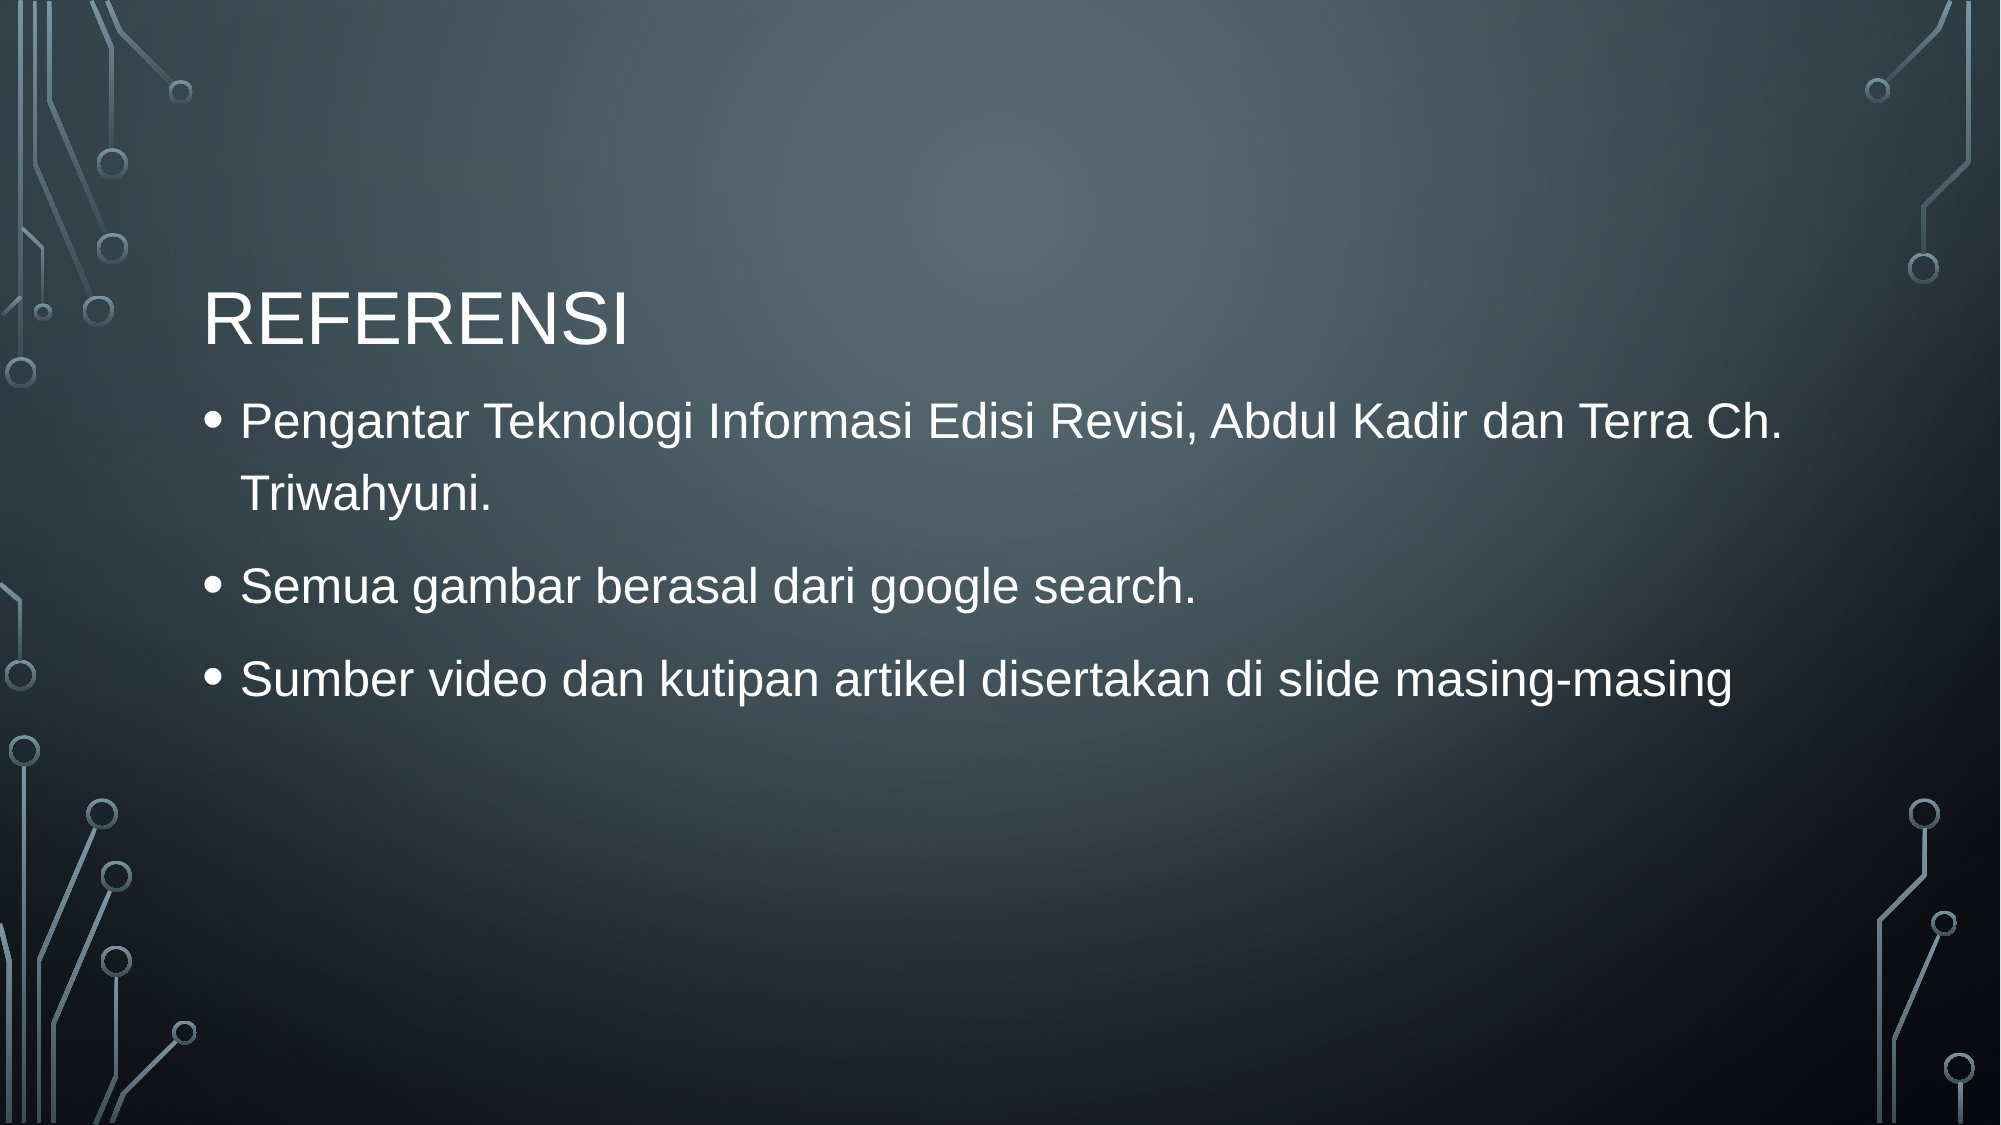

# Referensi
Pengantar Teknologi Informasi Edisi Revisi, Abdul Kadir dan Terra Ch. Triwahyuni.
Semua gambar berasal dari google search.
Sumber video dan kutipan artikel disertakan di slide masing-masing